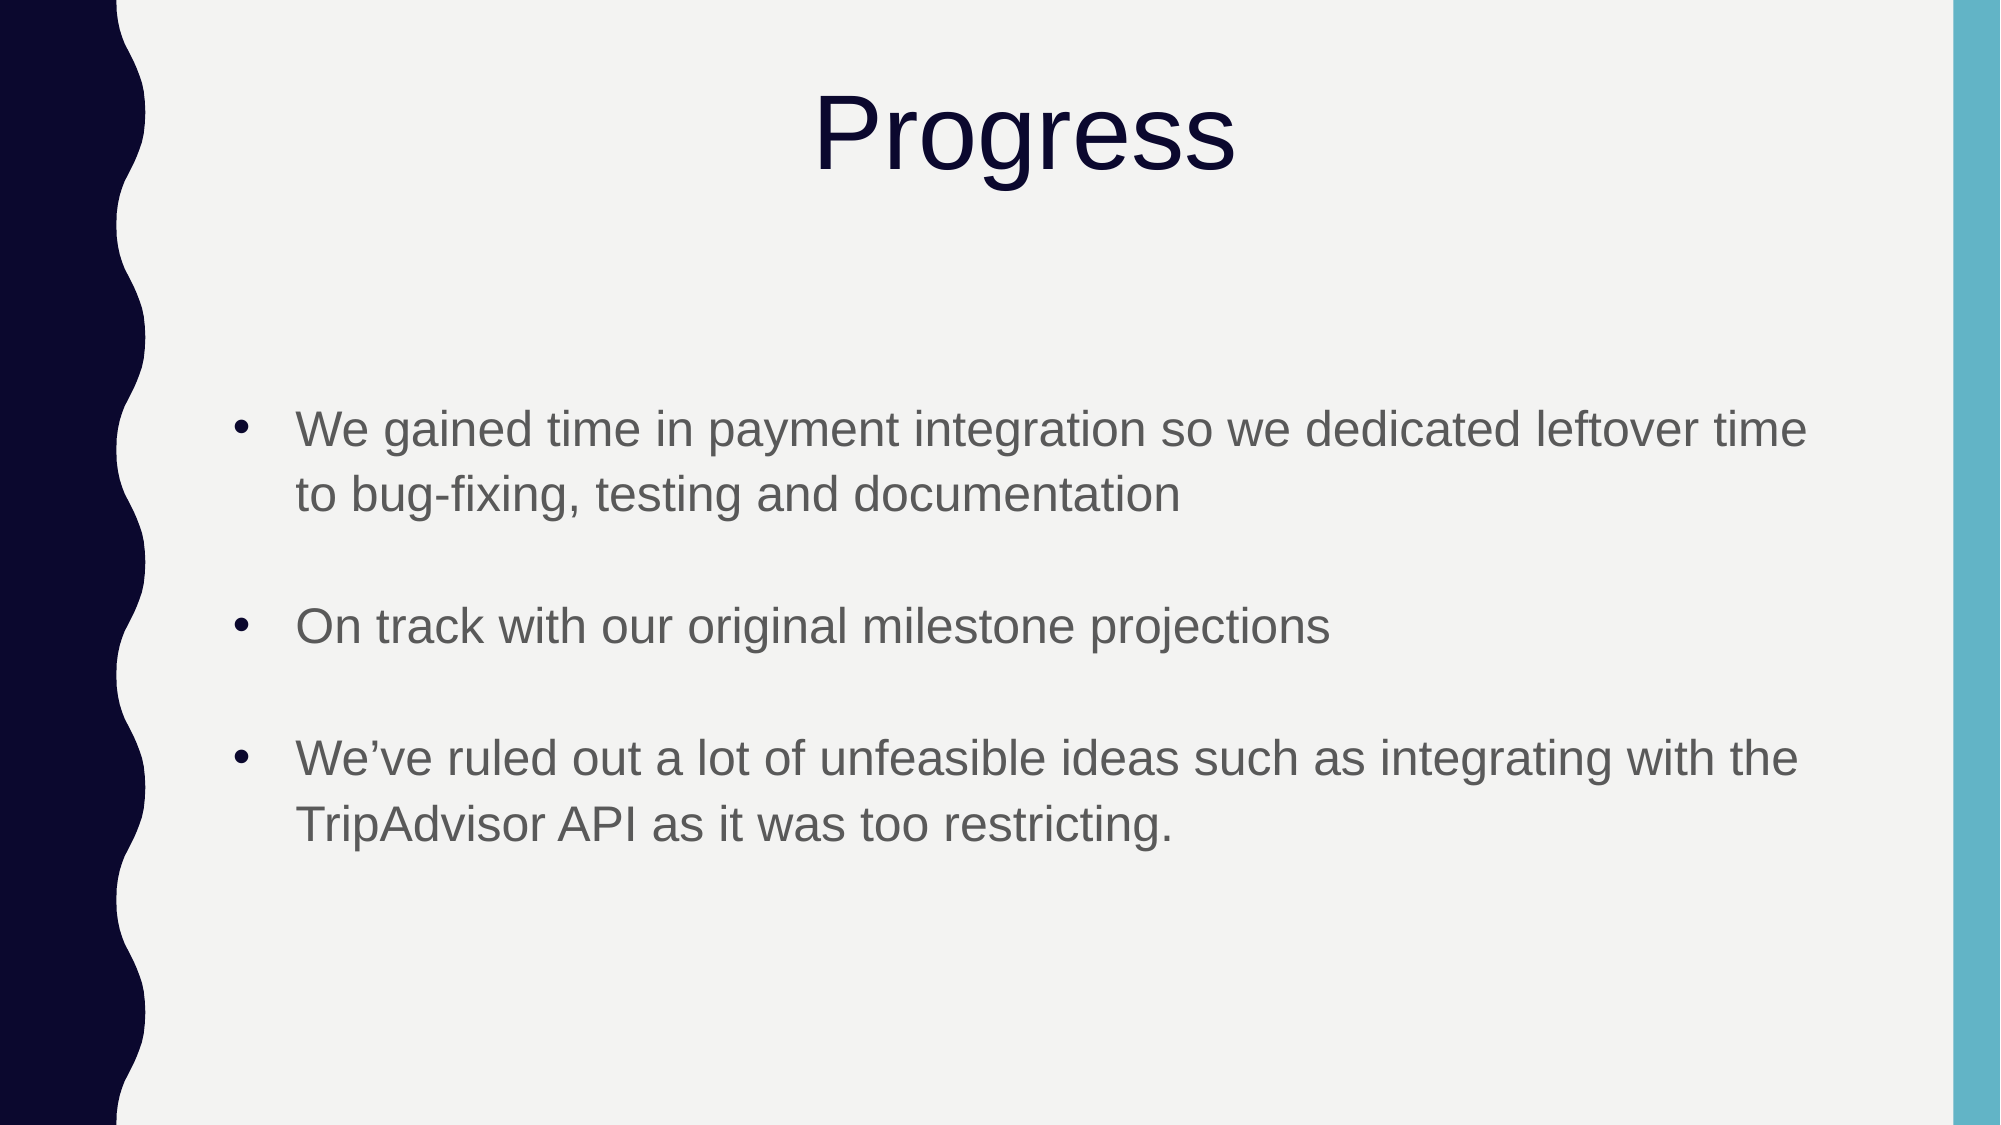

# Progress
We gained time in payment integration so we dedicated leftover time to bug-fixing, testing and documentation

On track with our original milestone projections

We’ve ruled out a lot of unfeasible ideas such as integrating with the TripAdvisor API as it was too restricting.